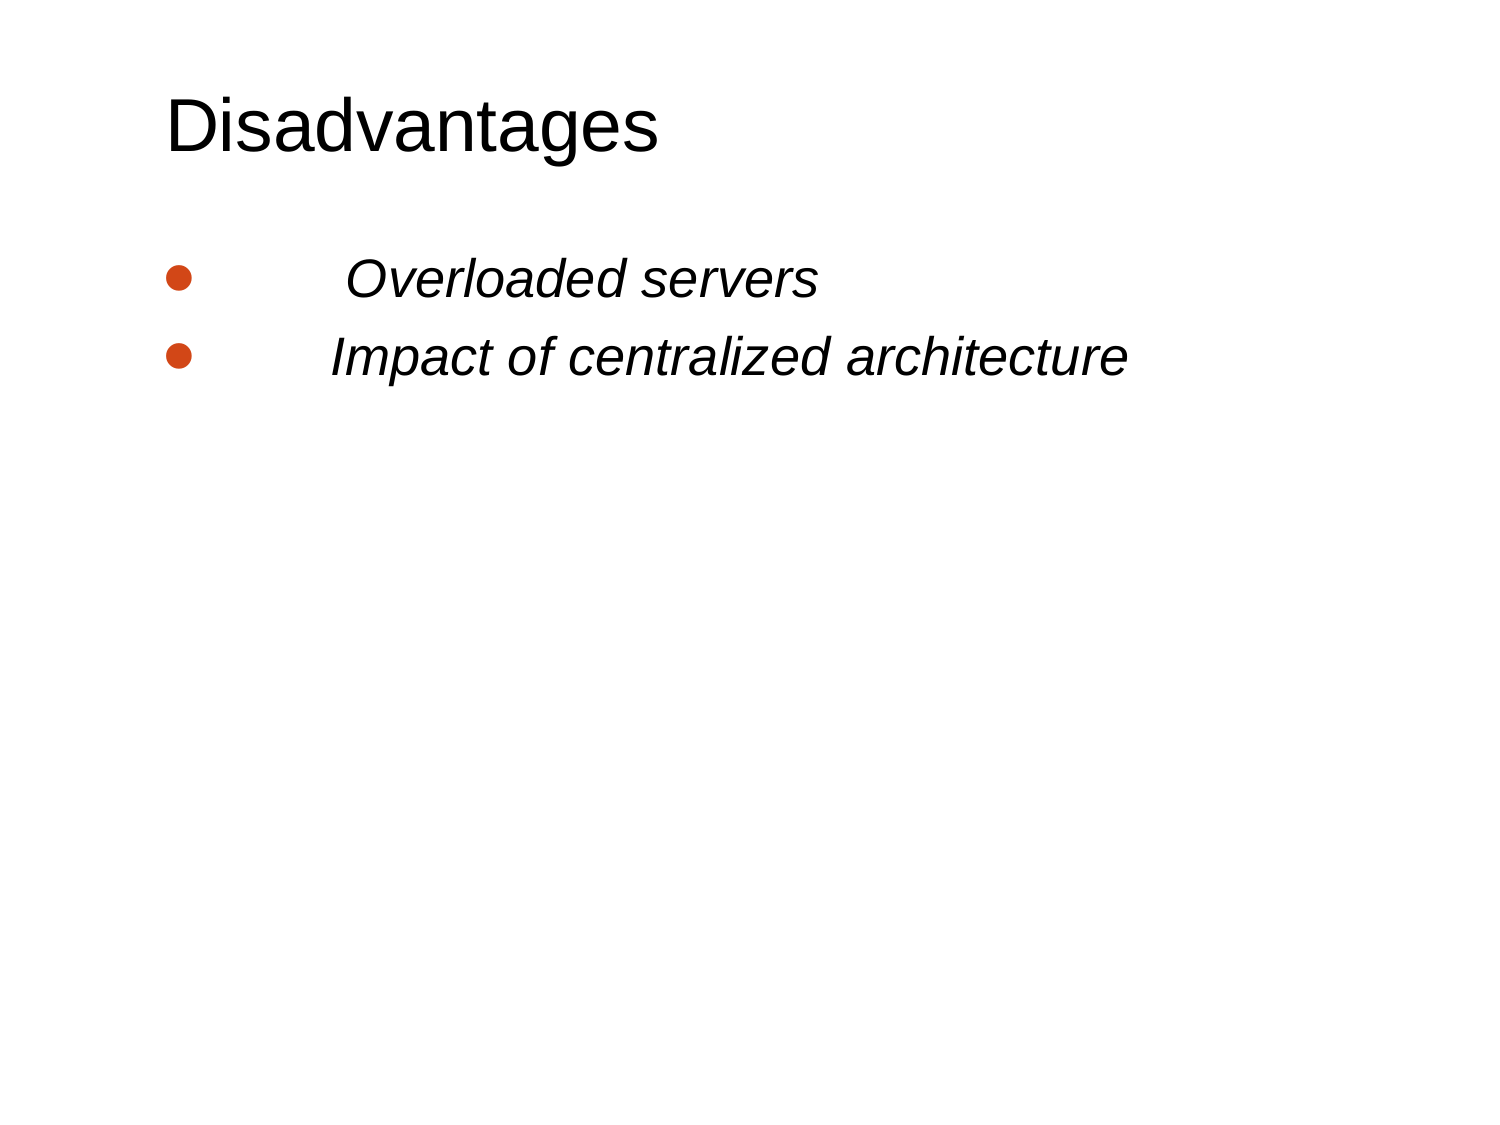

# Disadvantages
Overloaded servers
Impact of centralized architecture